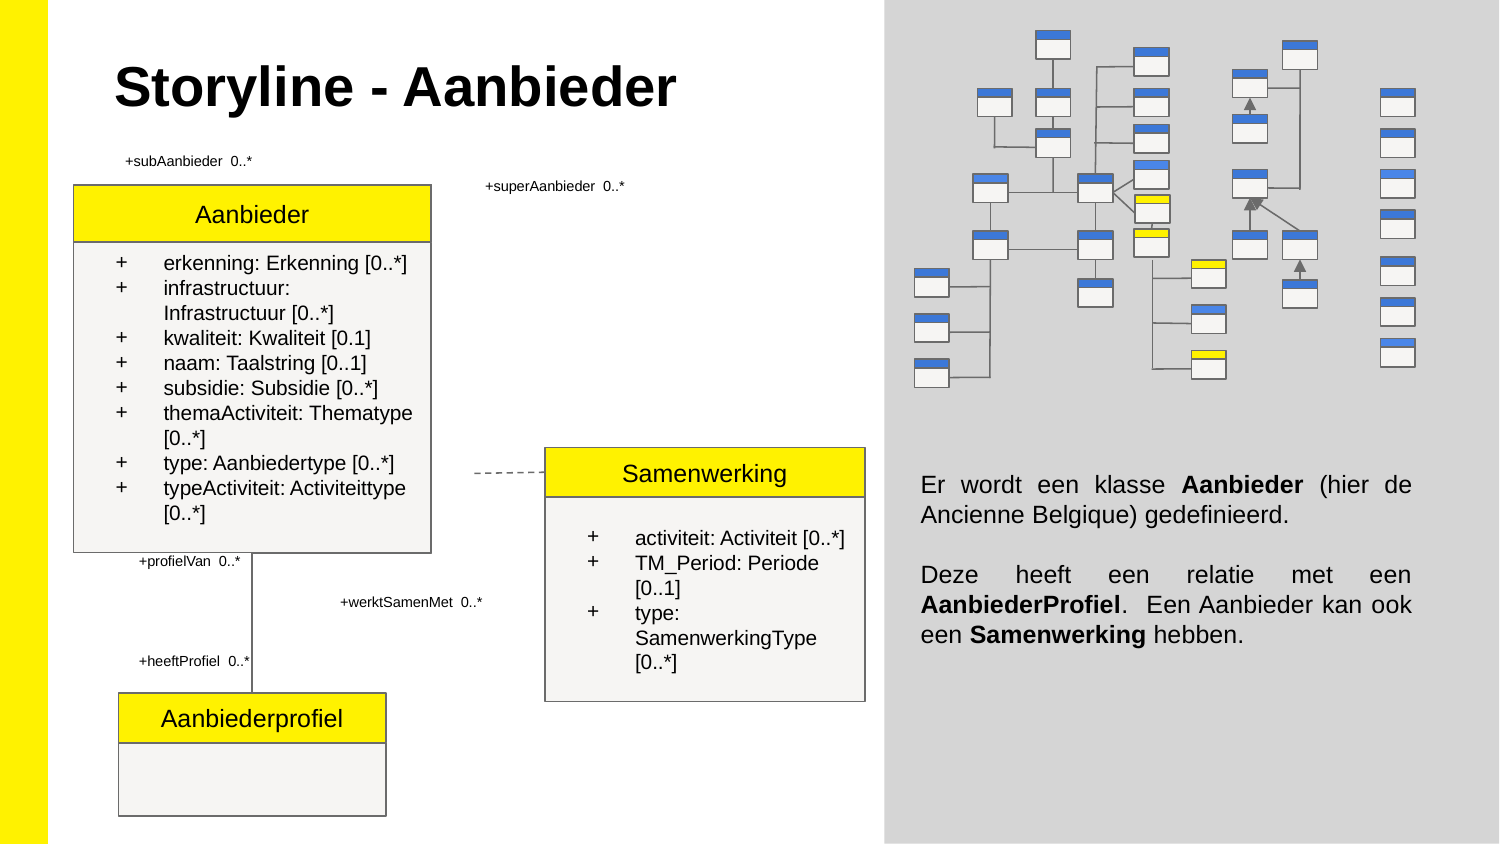

Storyline - Aanbieder

+subAanbieder  0..*

+superAanbieder  0..*

Aanbieder

erkenning: Erkenning [0..*]
infrastructuur: Infrastructuur [0..*]
kwaliteit: Kwaliteit [0.1]
naam: Taalstring [0..1]
subsidie: Subsidie [0..*]
themaActiviteit: Thematype [0..*]
type: Aanbiedertype [0..*]
typeActiviteit: Activiteittype [0..*]

Samenwerking
Er wordt een klasse Aanbieder (hier de Ancienne Belgique) gedefinieerd.

Deze heeft een relatie met een AanbiederProfiel.  Een Aanbieder kan ook een Samenwerking hebben.
activiteit: Activiteit [0..*]
TM_Period: Periode [0..1]
type: SamenwerkingType [0..*]
+profielVan  0..*
+werktSamenMet  0..*
+heeftProfiel  0..*
Aanbiederprofiel